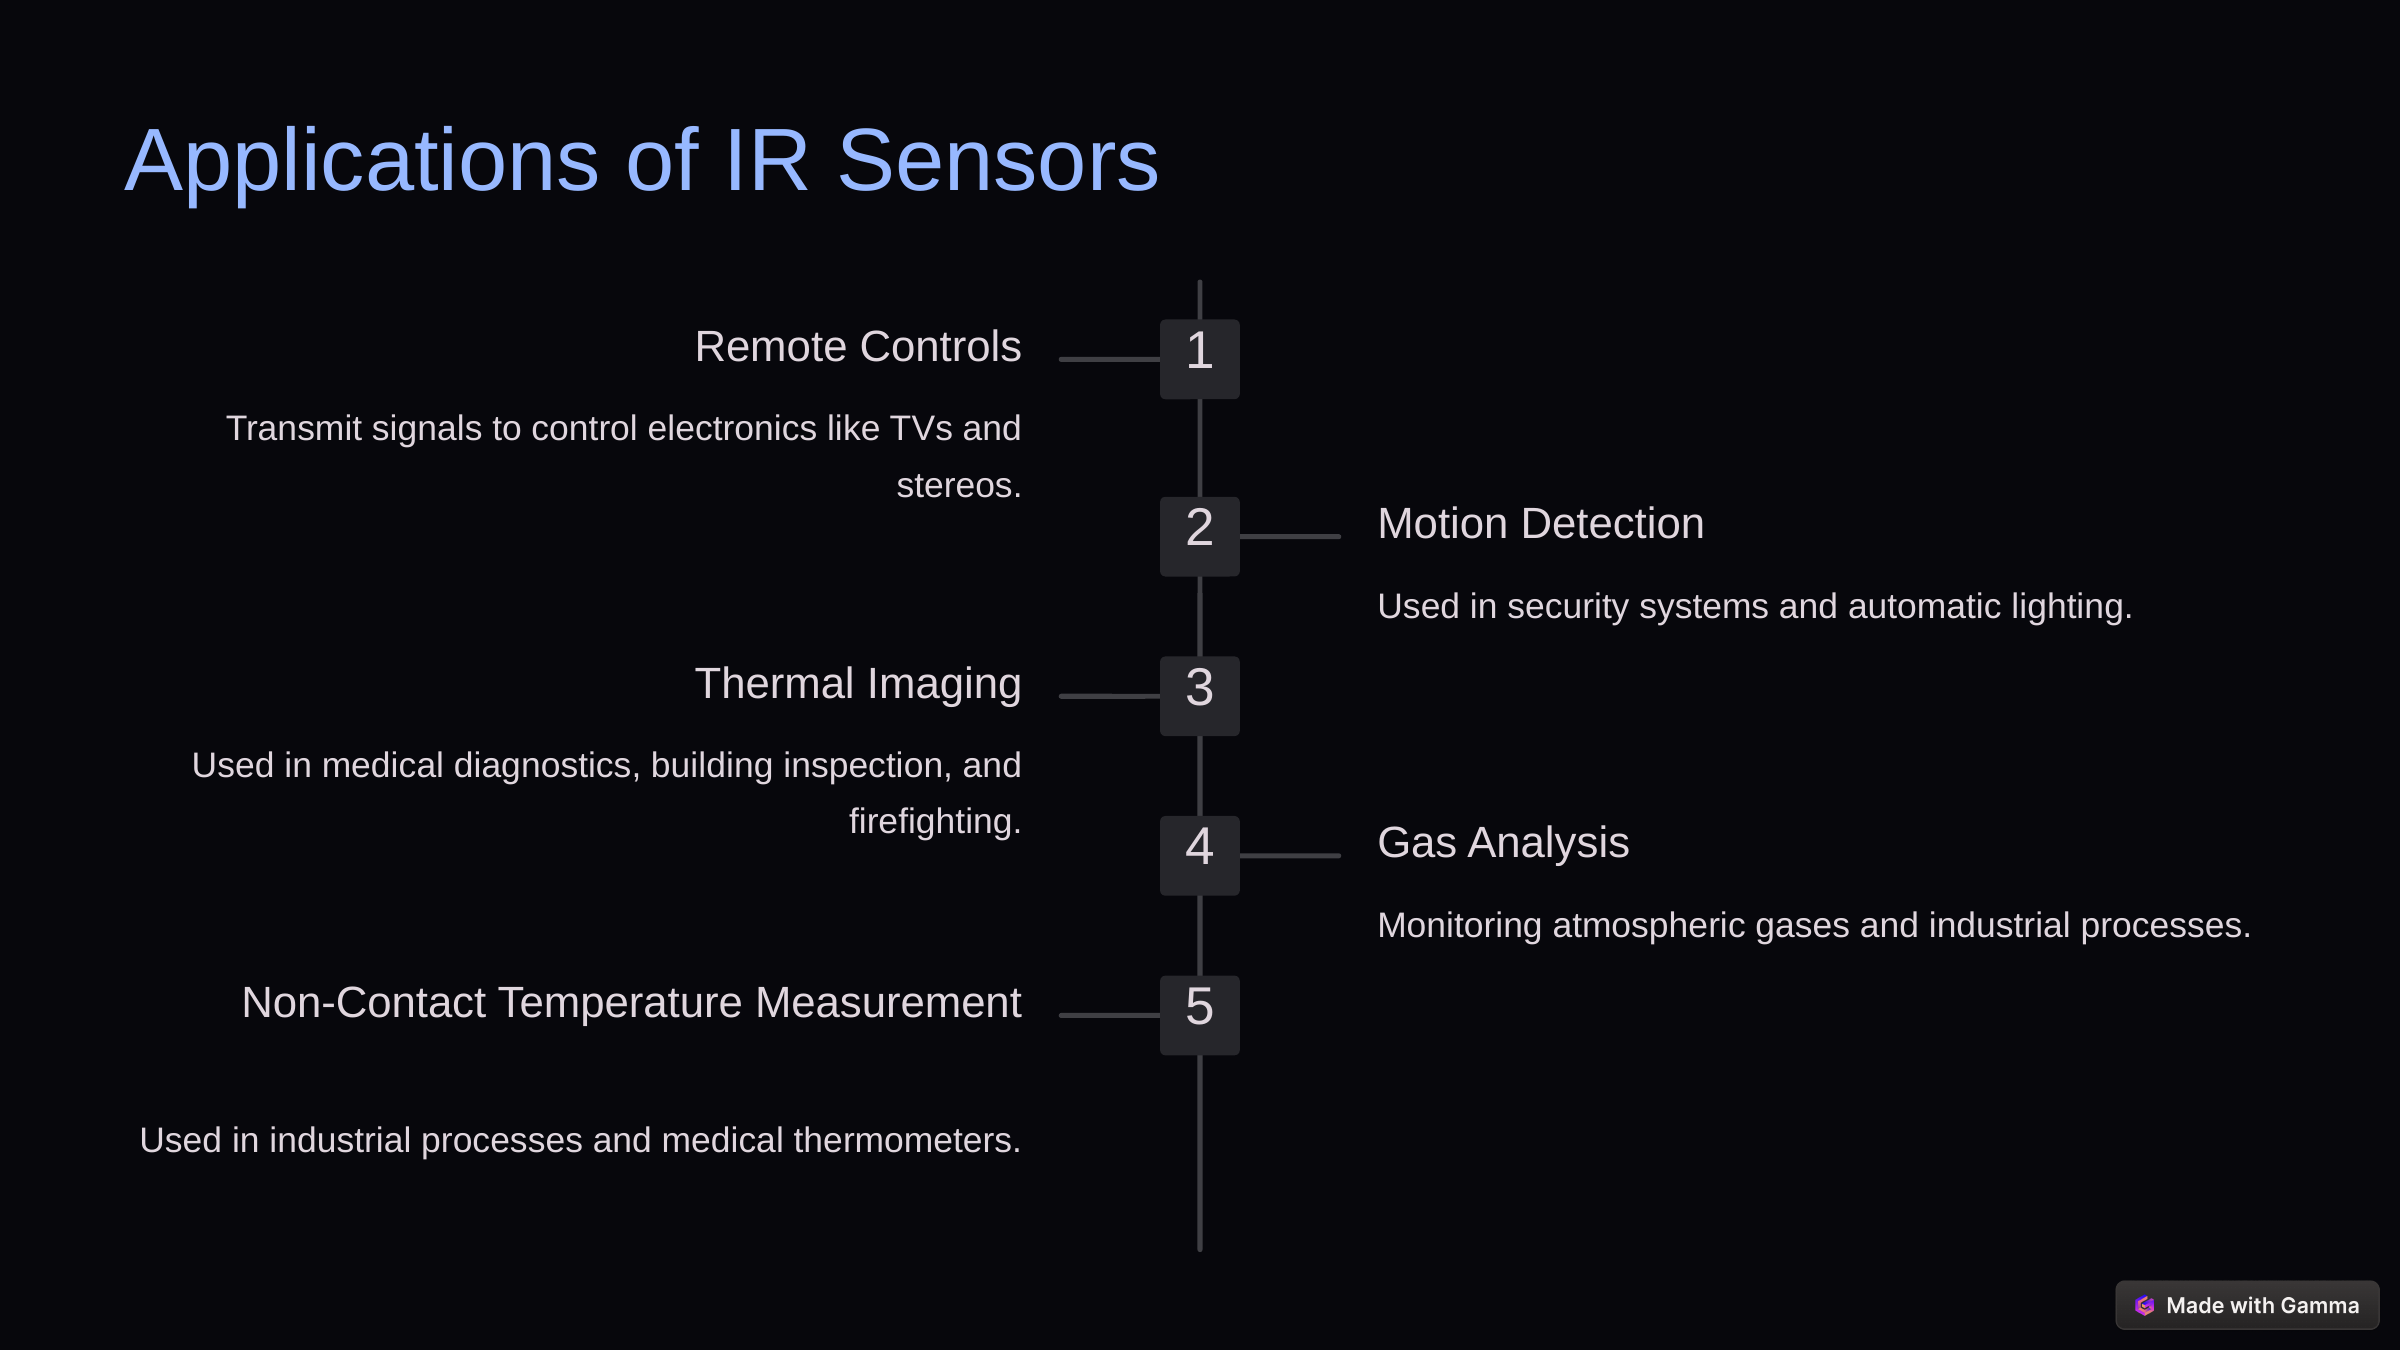

Applications of IR Sensors

Remote Controls

1

Transmit signals to control electronics like TVs and stereos.
Motion Detection

2

Used in security systems and automatic lighting.
Thermal Imaging

3

Used in medical diagnostics, building inspection, and firefighting.
Gas Analysis

4

Monitoring atmospheric gases and industrial processes.
Non-Contact Temperature Measurement

5

Used in industrial processes and medical thermometers.